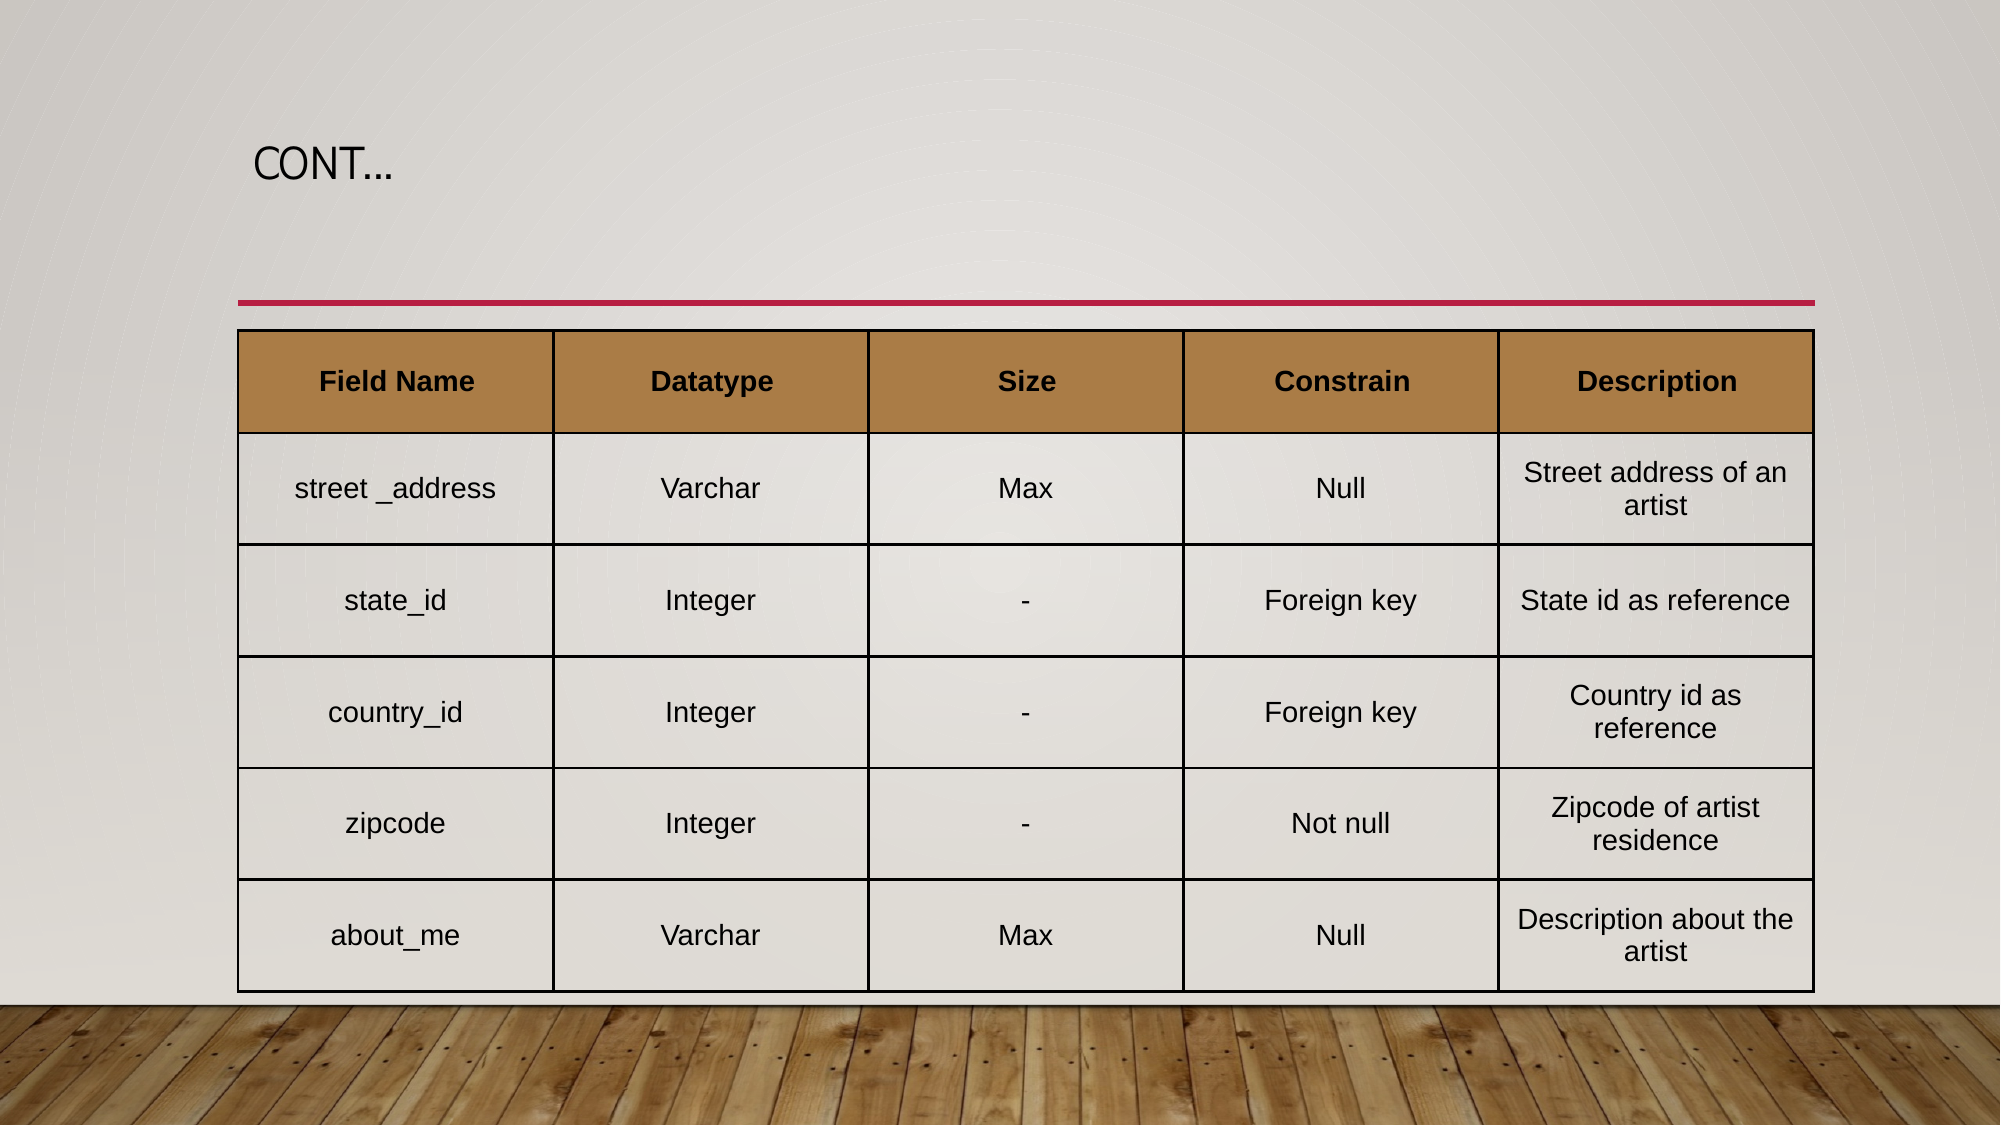

# Cont...
| Field Name | Datatype | Size | Constrain | Description |
| --- | --- | --- | --- | --- |
| street \_address | Varchar | Max | Null | Street address of an artist |
| state\_id | Integer | - | Foreign key | State id as reference |
| country\_id | Integer | - | Foreign key | Country id as reference |
| zipcode | Integer | - | Not null | Zipcode of artist residence |
| about\_me | Varchar | Max | Null | Description about the artist |